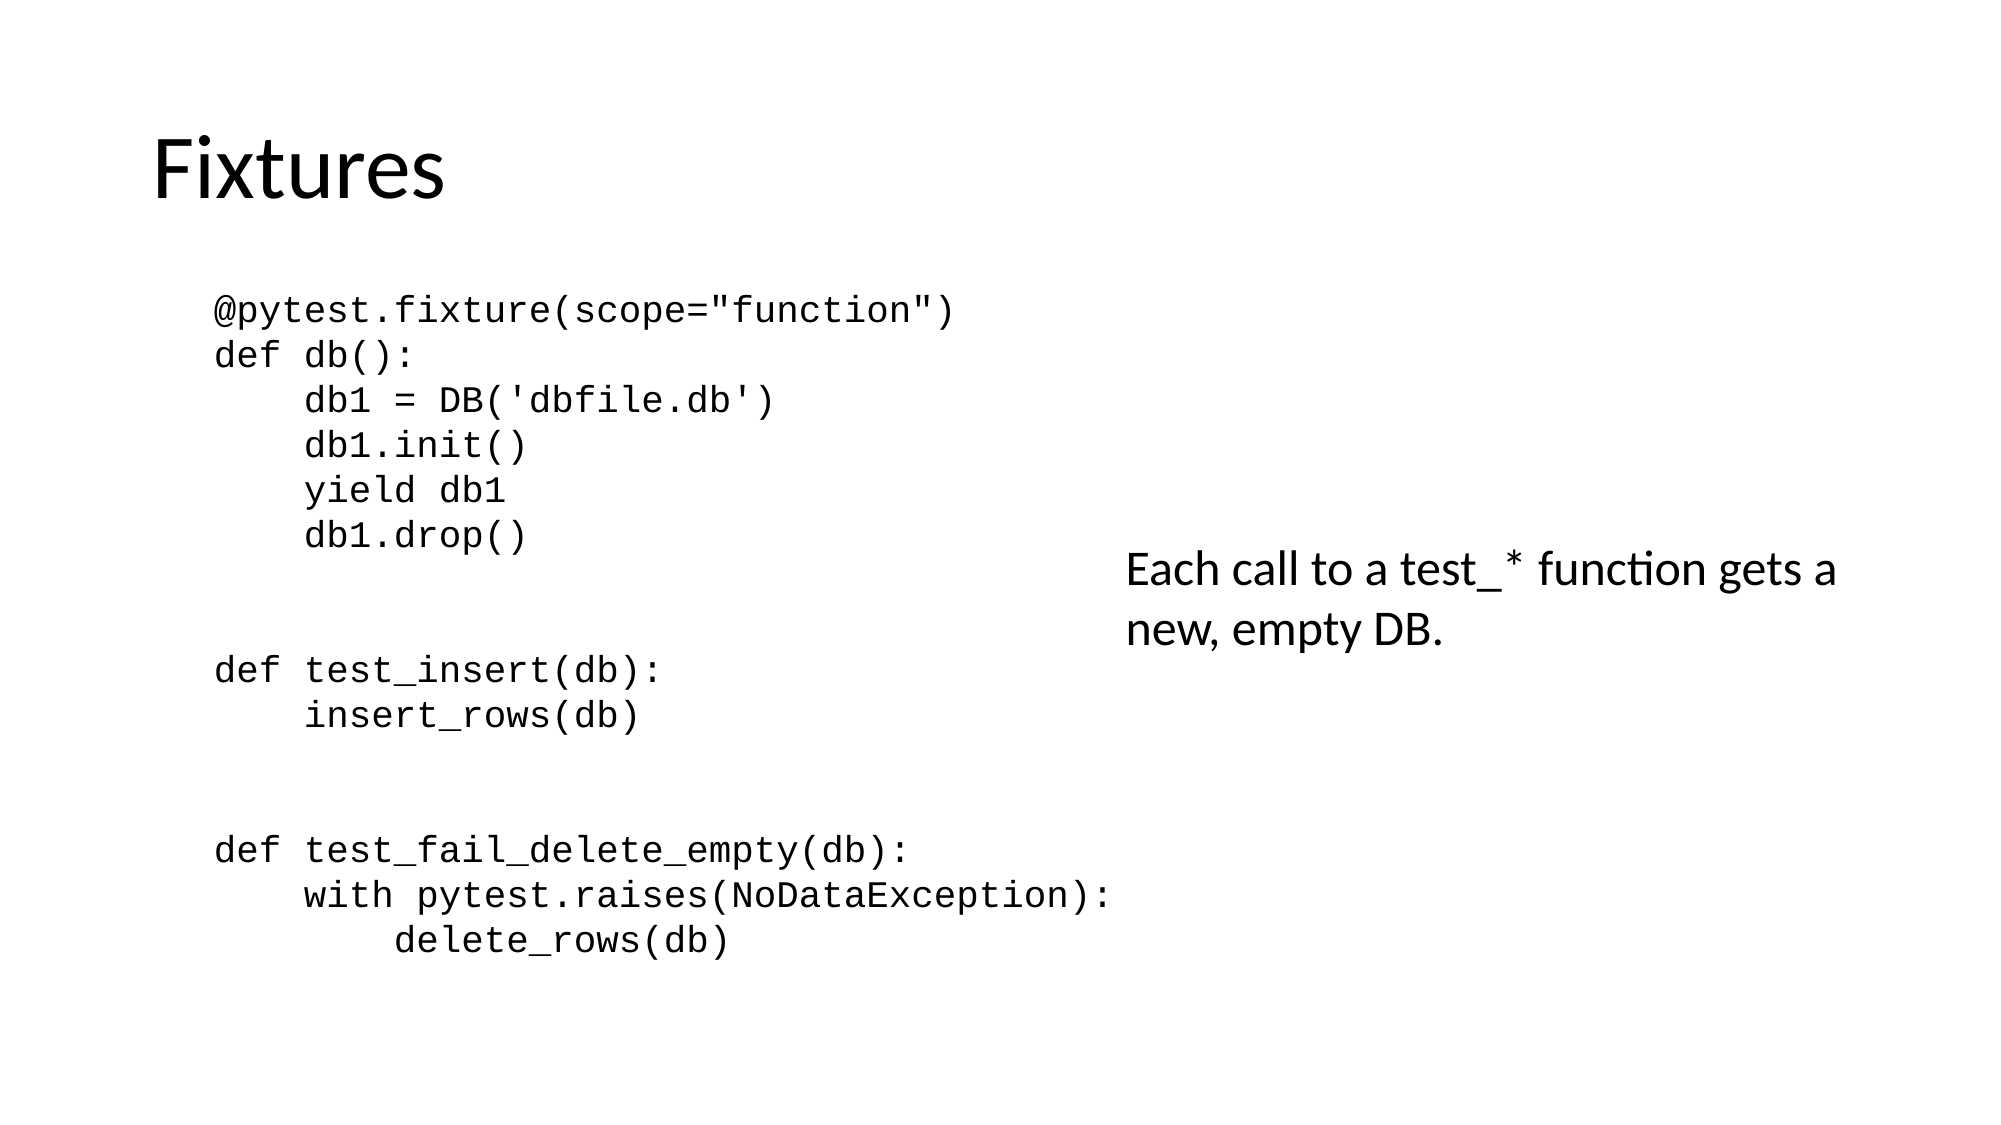

# Fixtures
@pytest.fixture(scope="function")
def db():
    db1 = DB('dbfile.db')
    db1.init()
    yield db1
    db1.drop()

def test_insert(db):
    insert_rows(db)

def test_fail_delete_empty(db):
    with pytest.raises(NoDataException):
        delete_rows(db)
Each call to a test_* function gets a new, empty DB.